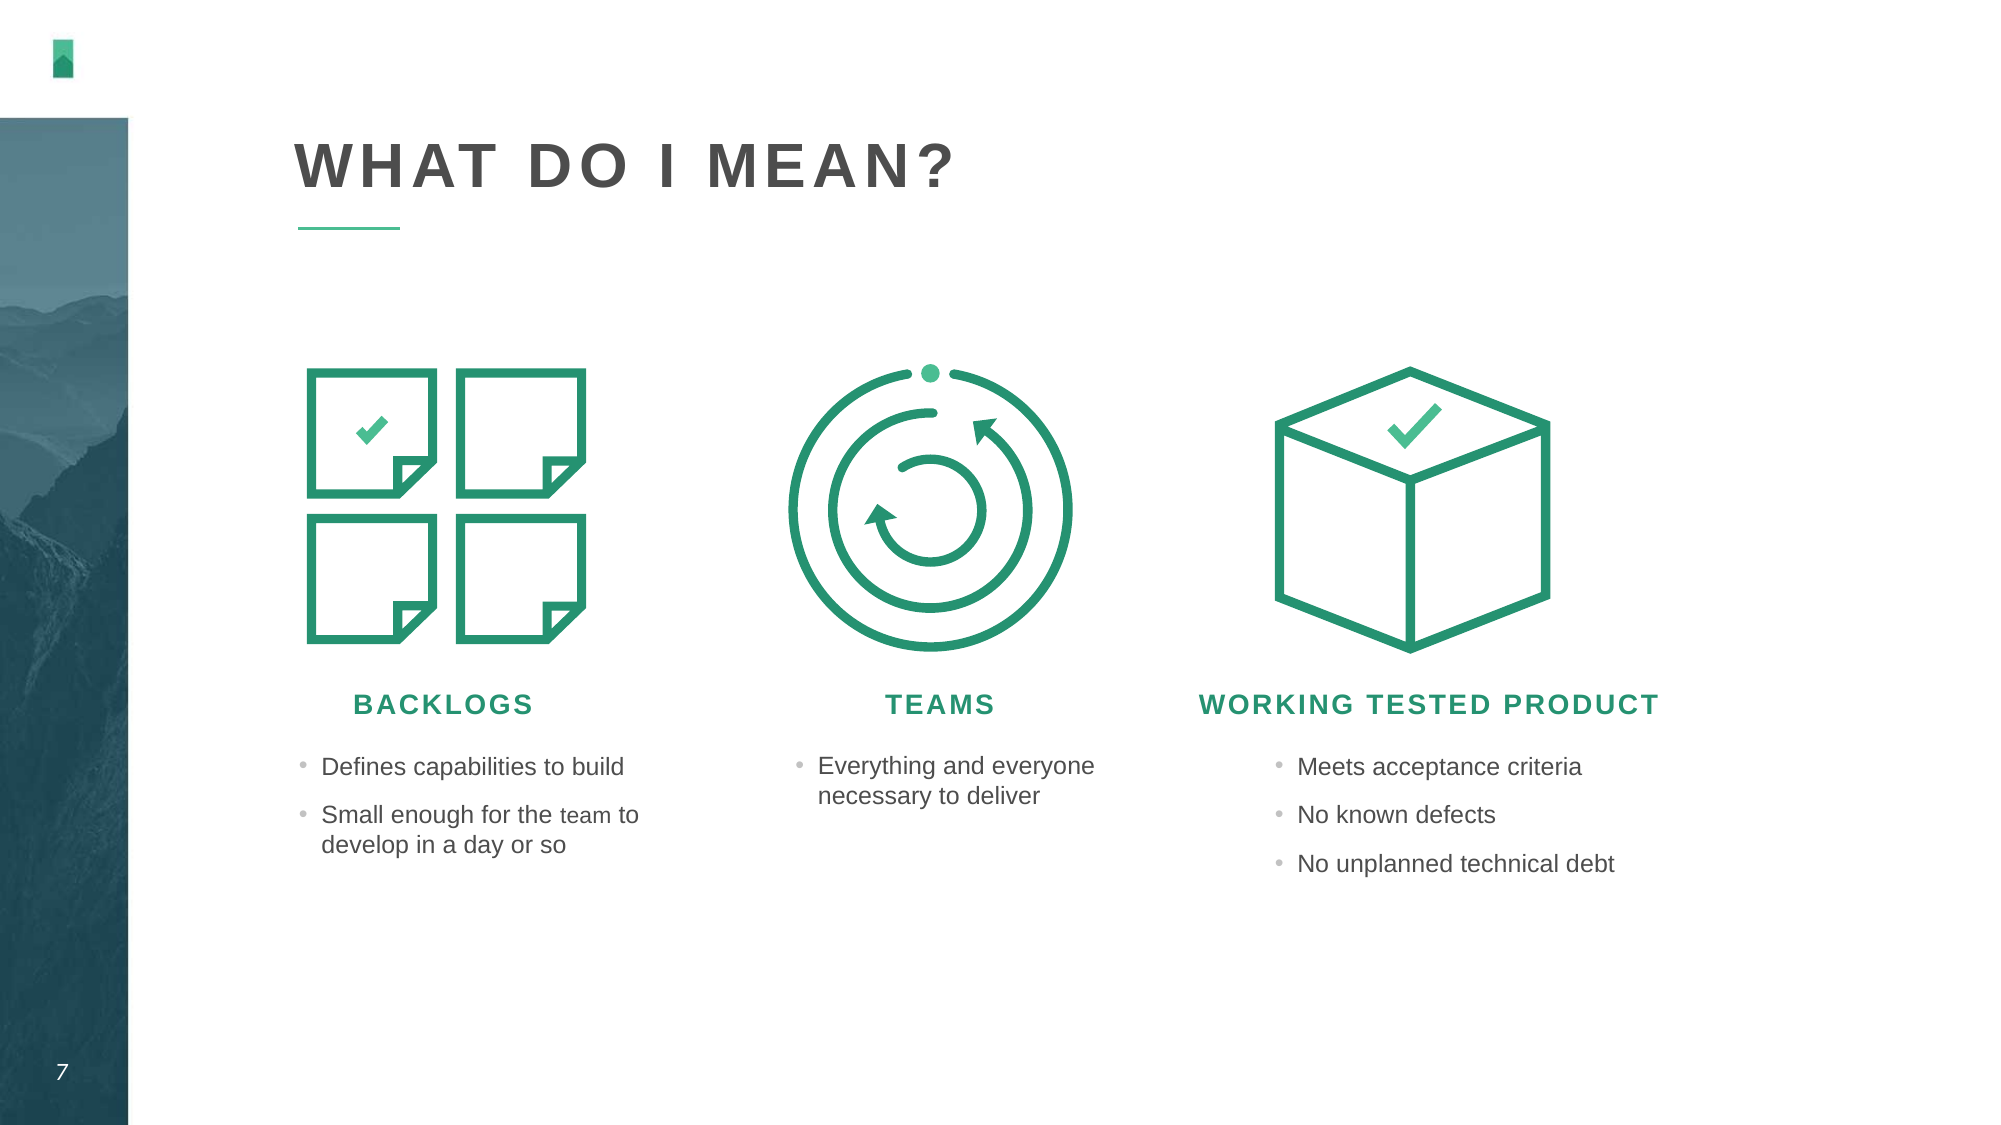

# What Do I Mean?

BACKLOGS
TEAMS
WORKING TESTED product
Everything and everyone necessary to deliver
Defines capabilities to build
Small enough for the team to develop in a day or so
Meets acceptance criteria
No known defects
No unplanned technical debt
7